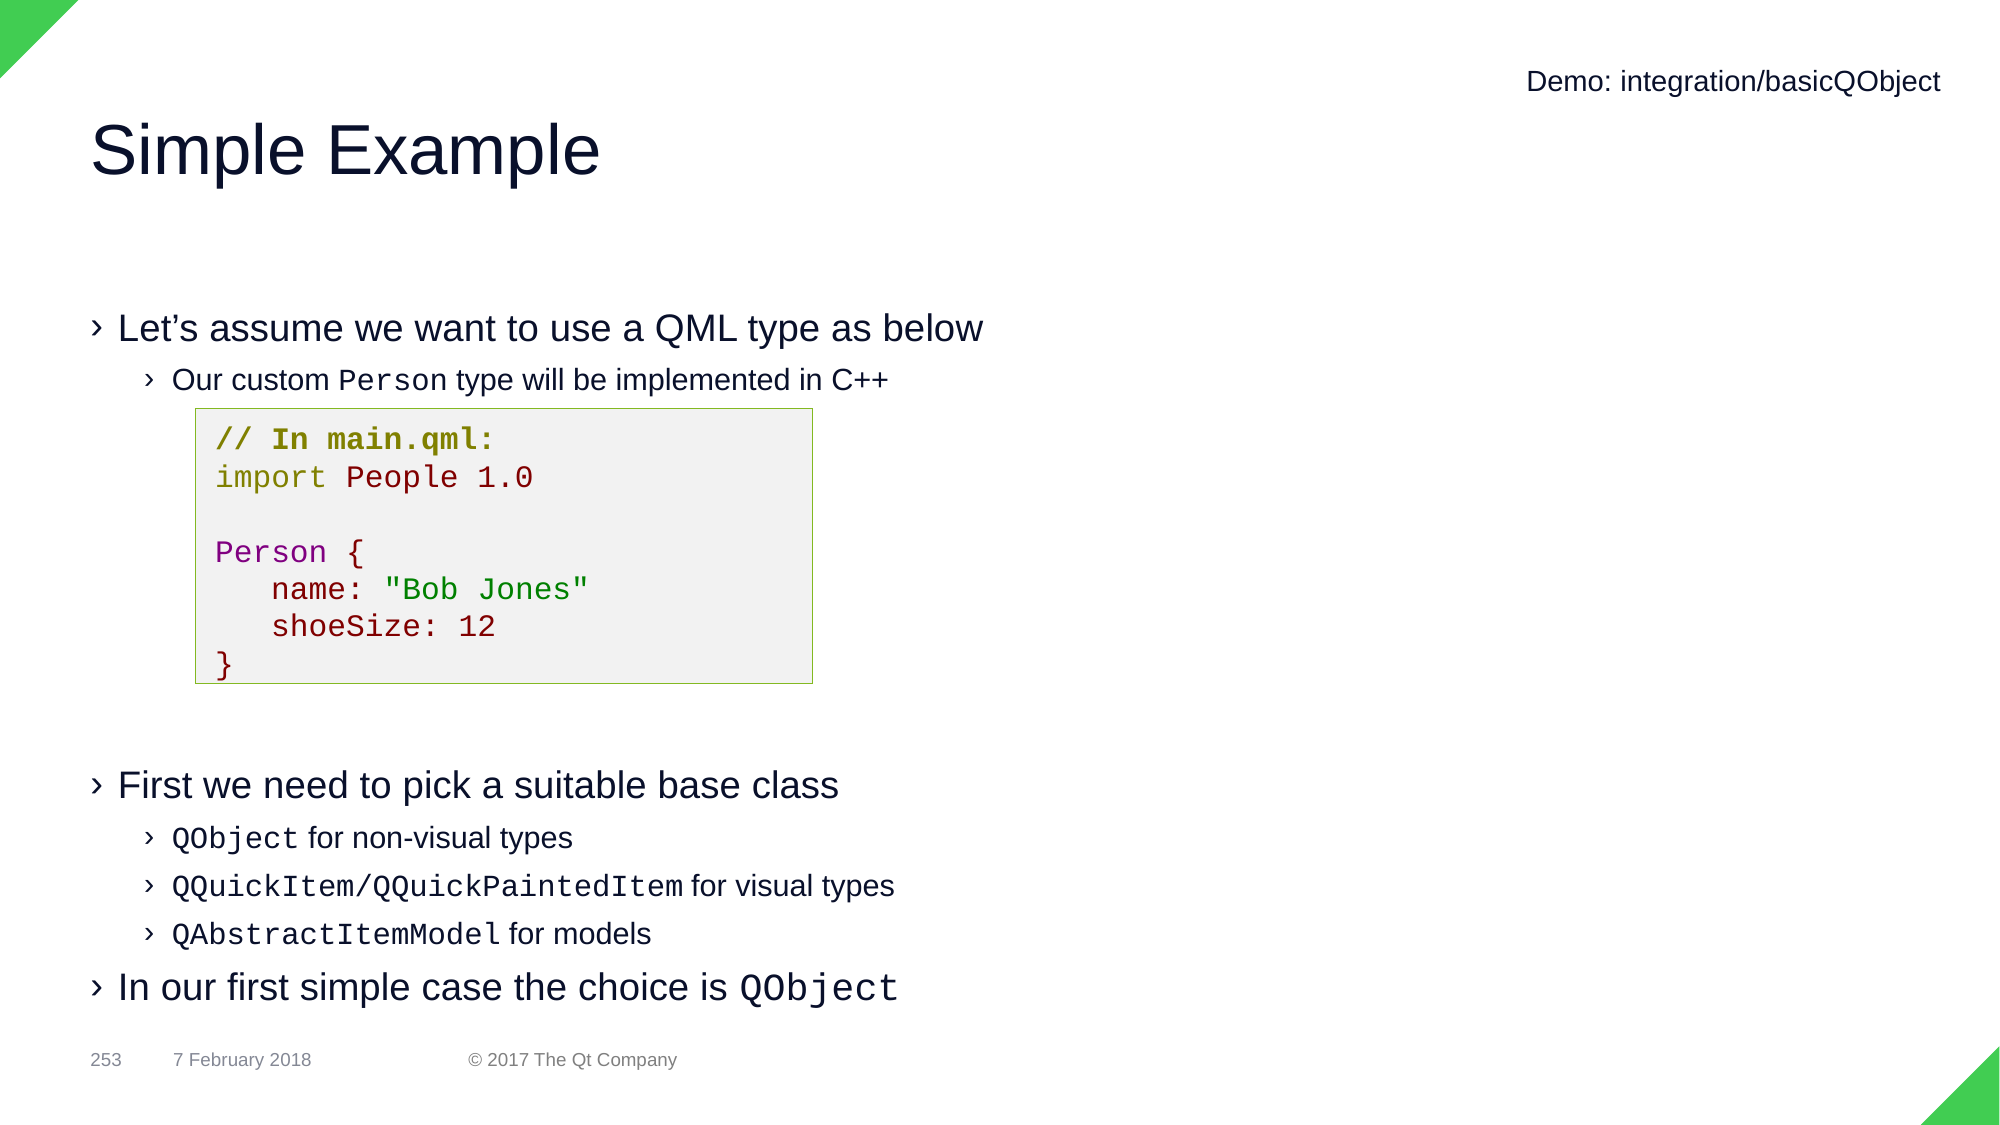

Demo: integration/basicQObject
# Simple Example
Let’s assume we want to use a QML type as below
Our custom Person type will be implemented in C++

First we need to pick a suitable base class
QObject for non-visual types
QQuickItem/QQuickPaintedItem for visual types
QAbstractItemModel for models
In our first simple case the choice is QObject

// In main.qml:
import People 1.0

Person {
   name: "Bob Jones"
   shoeSize: 12
}
253
© 2017 The Qt Company
7 February 2018